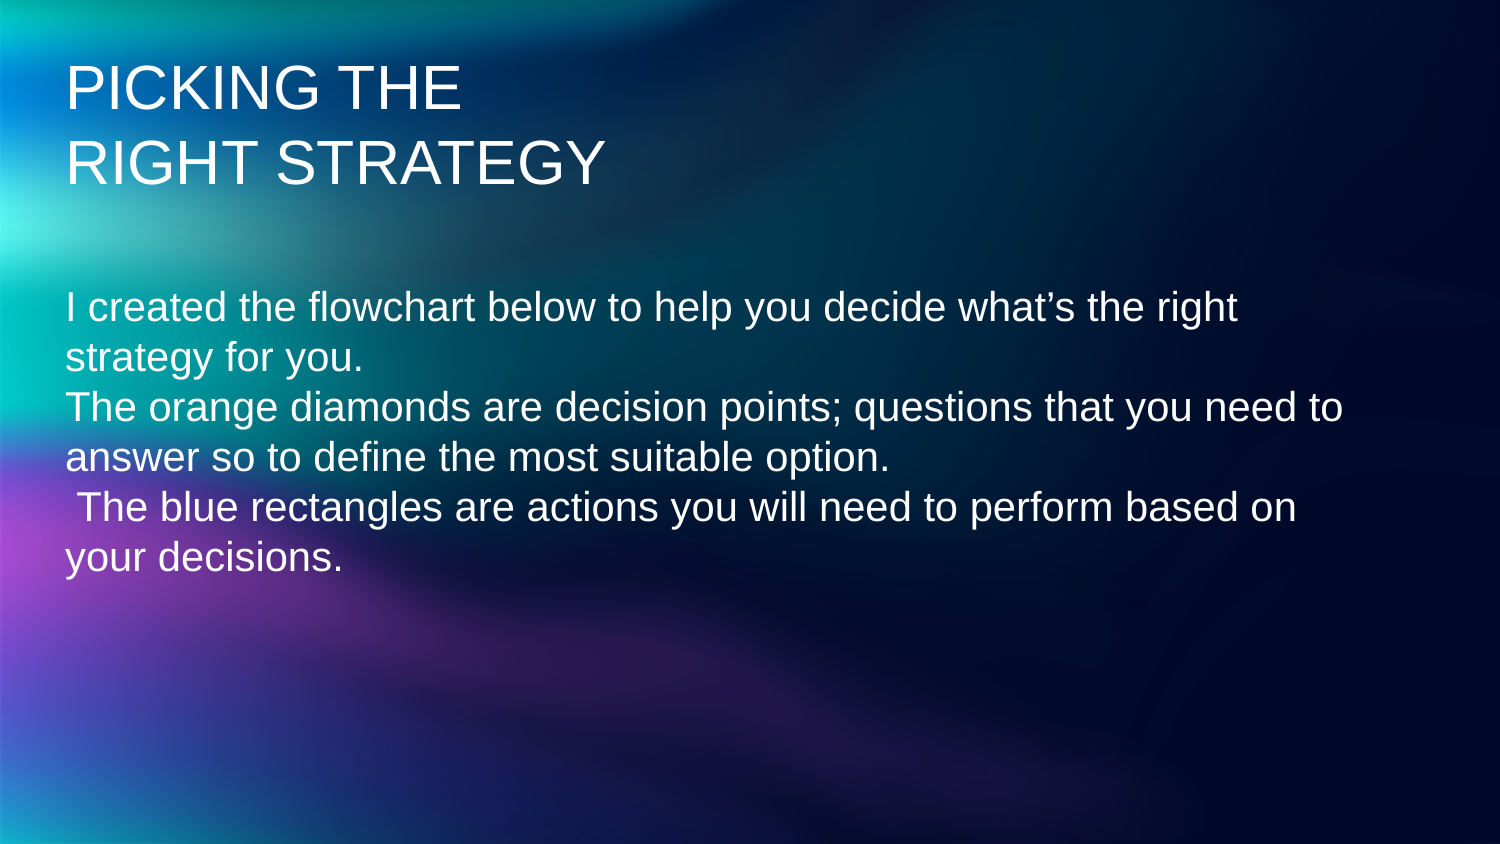

# PICKING THE RIGHT STRATEGY
I created the flowchart below to help you decide what’s the right strategy for you.
The orange diamonds are decision points; questions that you need to answer so to define the most suitable option.
 The blue rectangles are actions you will need to perform based on your decisions.